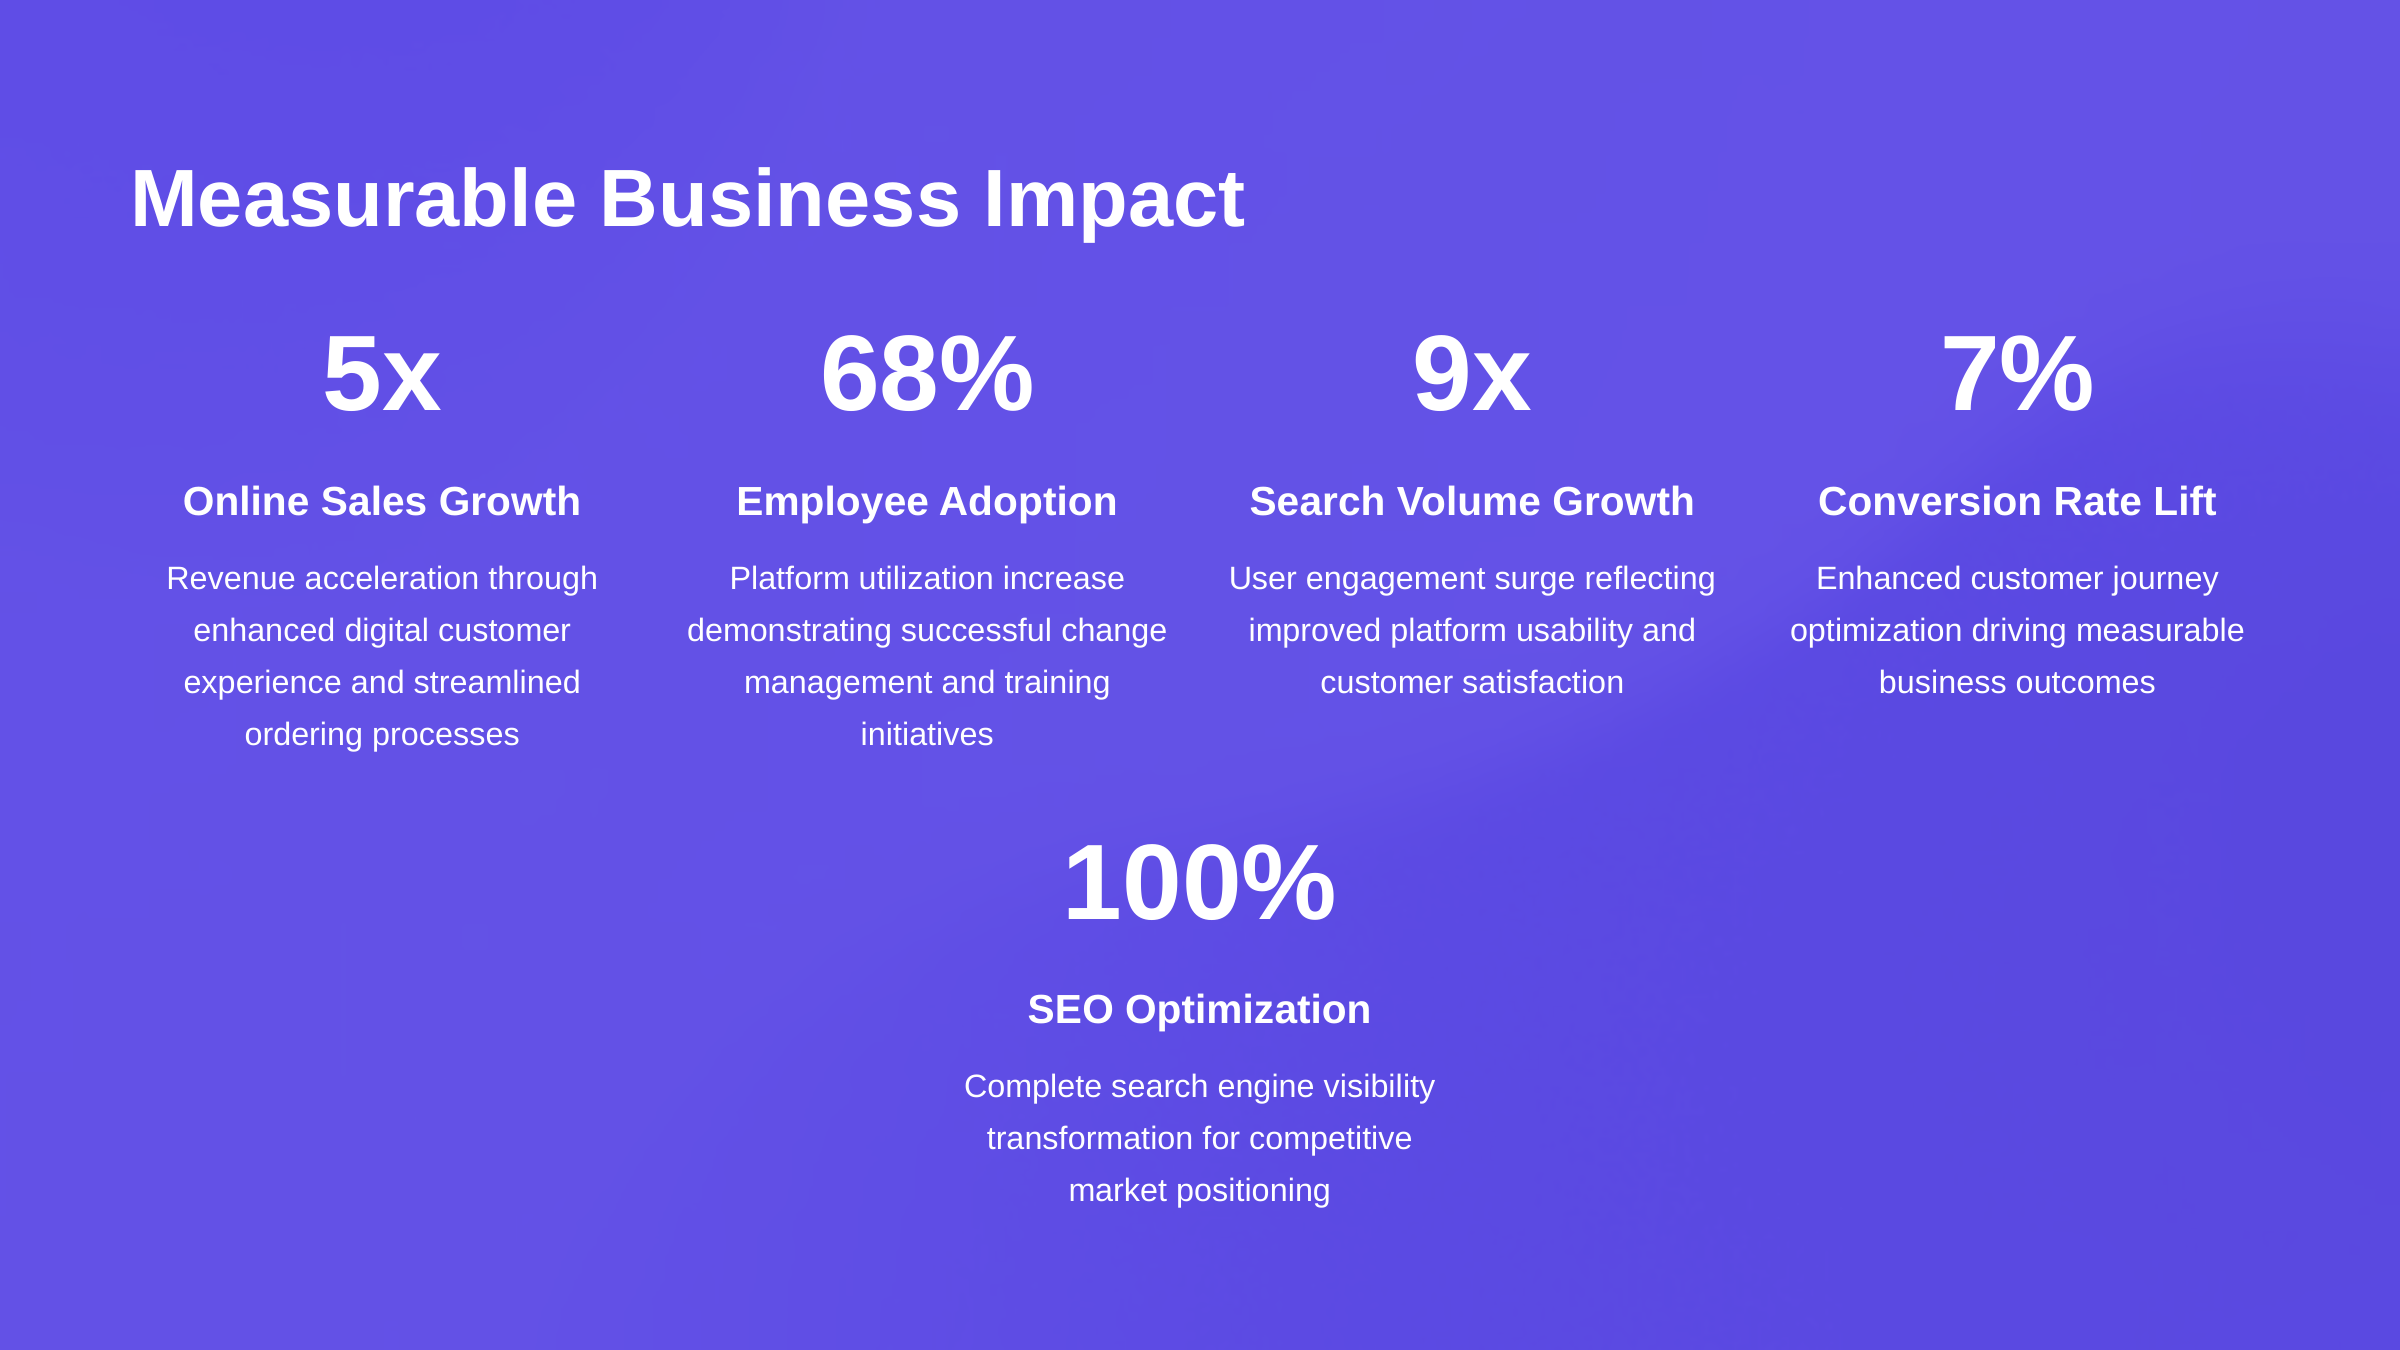

Measurable Business Impact
5x
68%
9x
7%
Online Sales Growth
Employee Adoption
Search Volume Growth
Conversion Rate Lift
Revenue acceleration through enhanced digital customer experience and streamlined ordering processes
Platform utilization increase demonstrating successful change management and training initiatives
User engagement surge reflecting improved platform usability and customer satisfaction
Enhanced customer journey optimization driving measurable business outcomes
100%
SEO Optimization
Complete search engine visibility transformation for competitive market positioning